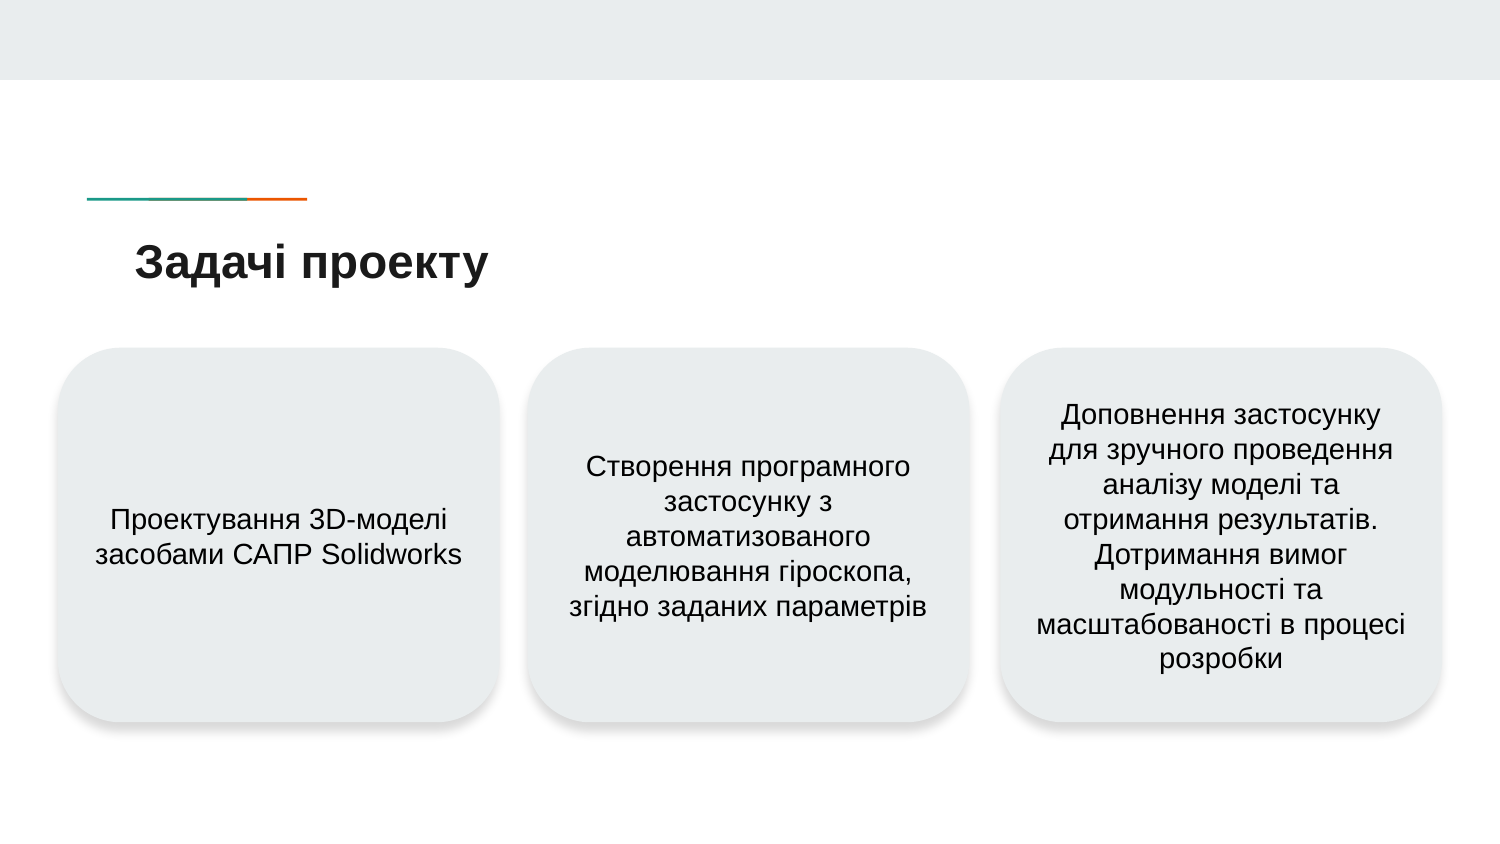

# Задачі проекту
Проектування 3D-моделі засобами САПР Solidworks
Доповнення застосунку для зручного проведення аналізу моделі та отримання результатів.
Дотримання вимог модульності та масштабованості в процесі розробки
Створення програмного застосунку з автоматизованого моделювання гіроскопа, згідно заданих параметрів